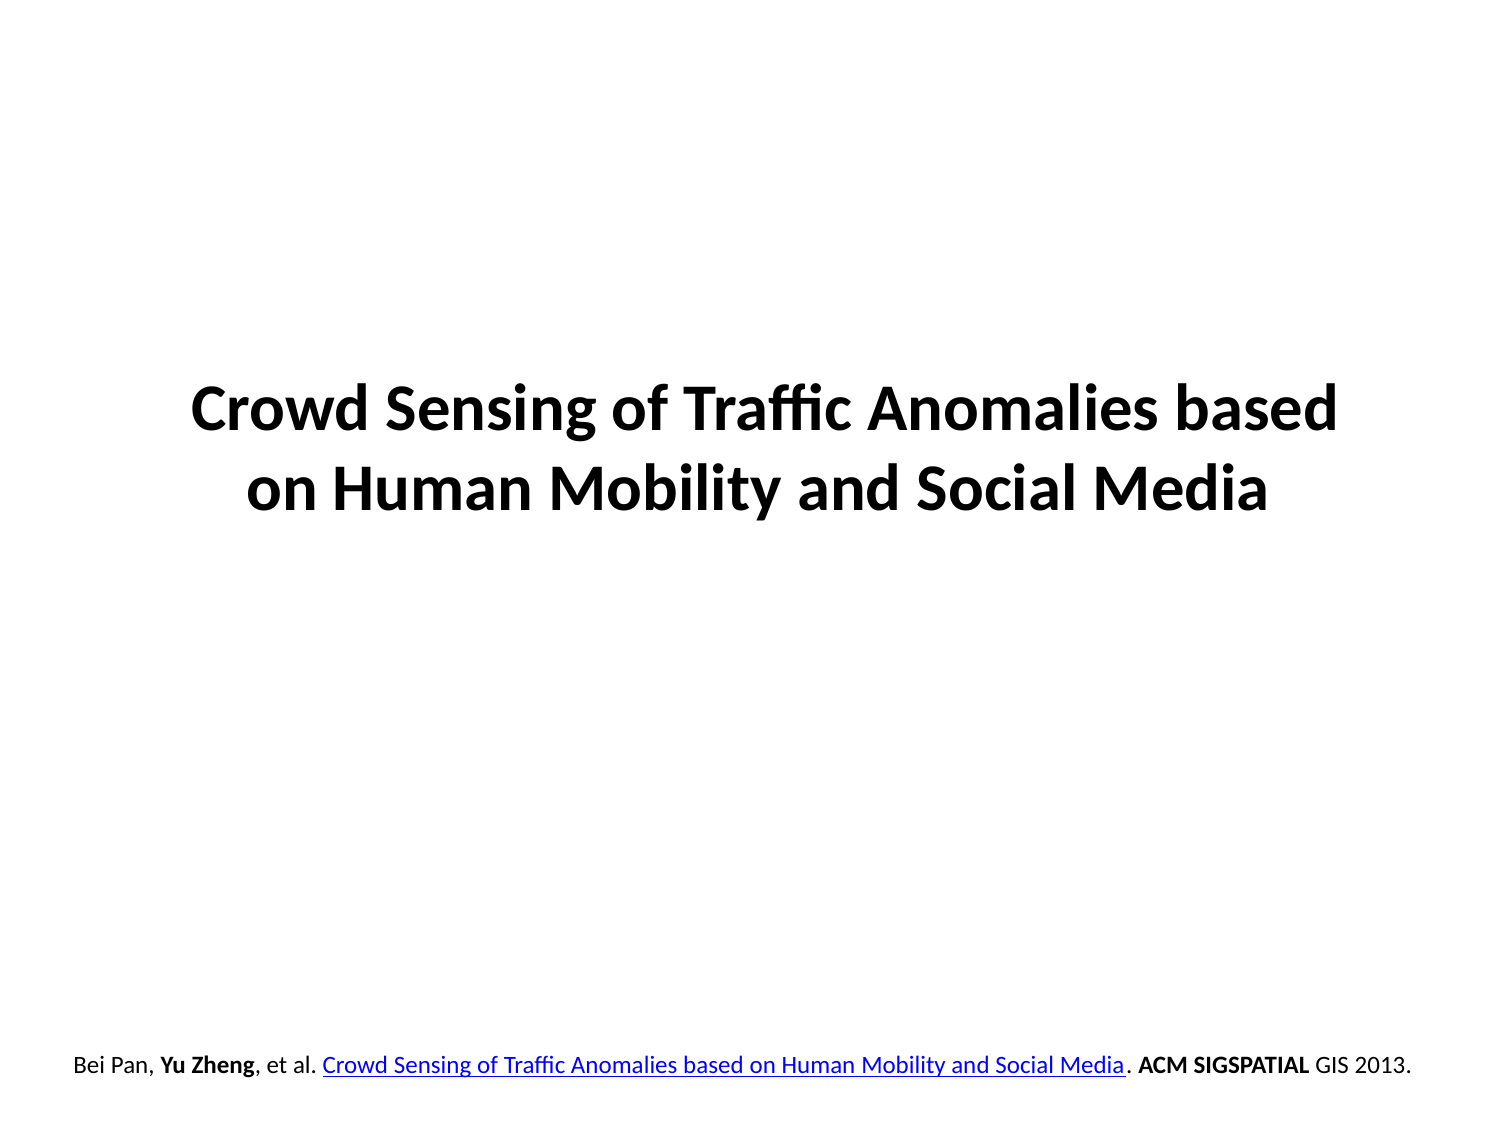

# Crowd Sensing of Traffic Anomalies based on Human Mobility and Social Media
Bei Pan, Yu Zheng, et al. Crowd Sensing of Traffic Anomalies based on Human Mobility and Social Media. ACM SIGSPATIAL GIS 2013.